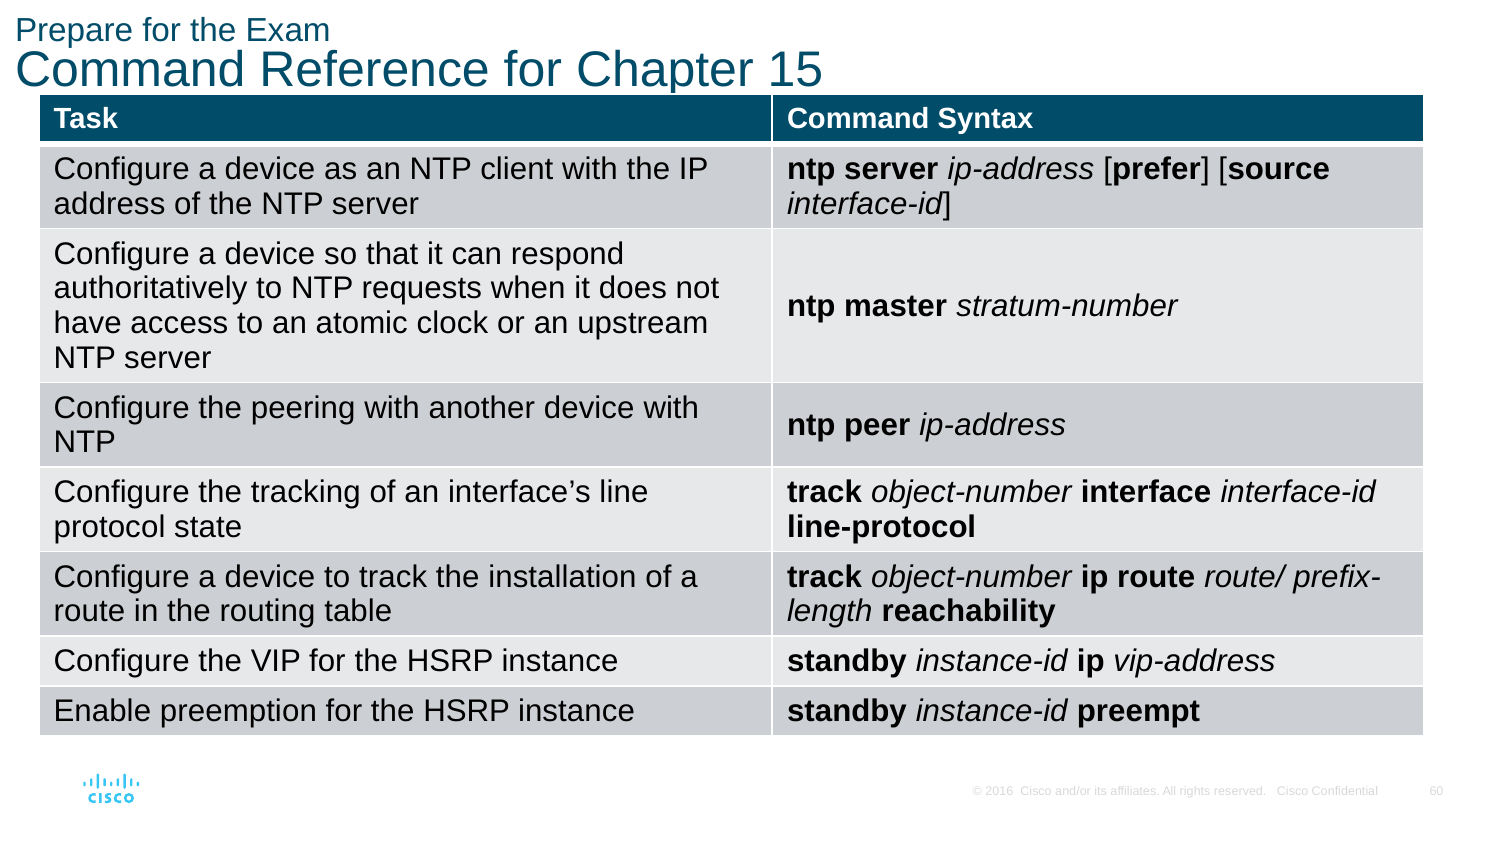

# Prepare for the Exam Command Reference for Chapter 15
| Task | Command Syntax |
| --- | --- |
| Configure a device as an NTP client with the IP address of the NTP server | ntp server ip-address [prefer] [source interface-id] |
| Configure a device so that it can respond authoritatively to NTP requests when it does not have access to an atomic clock or an upstream NTP server | ntp master stratum-number |
| Configure the peering with another device with NTP | ntp peer ip-address |
| Configure the tracking of an interface’s line protocol state | track object-number interface interface-id line-protocol |
| Configure a device to track the installation of a route in the routing table | track object-number ip route route/ prefix-length reachability |
| Configure the VIP for the HSRP instance | standby instance-id ip vip-address |
| Enable preemption for the HSRP instance | standby instance-id preempt |